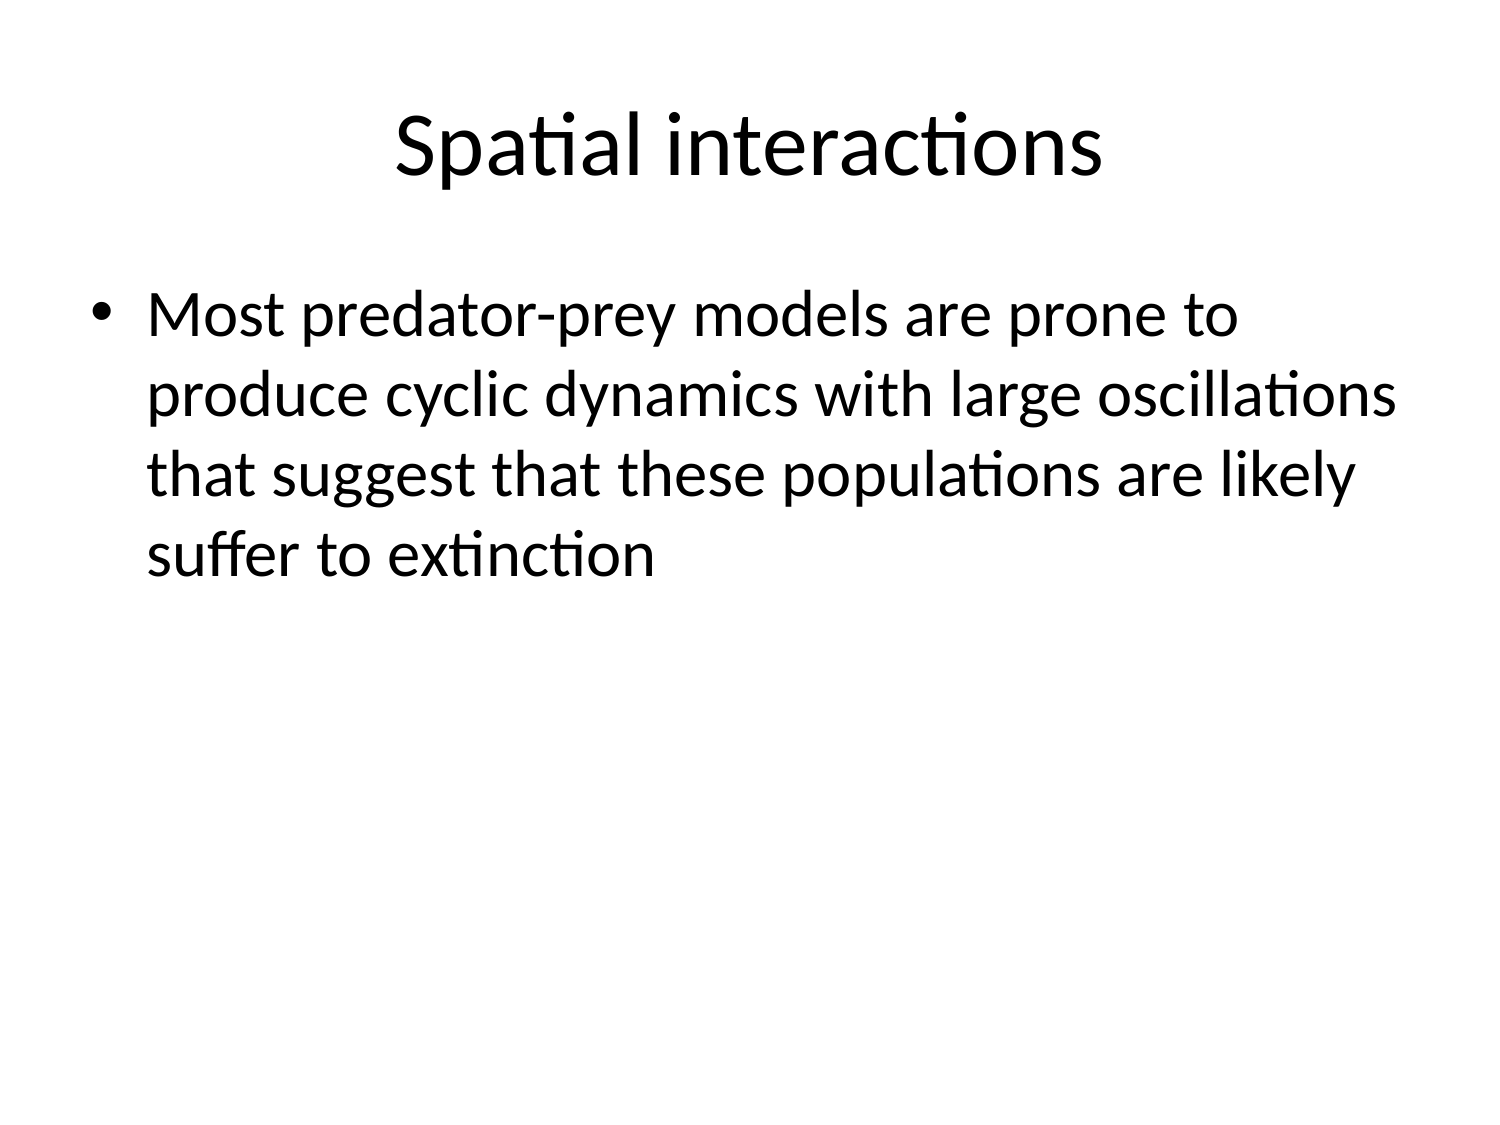

# Spatial interactions
Most predator-prey models are prone to produce cyclic dynamics with large oscillations that suggest that these populations are likely suffer to extinction